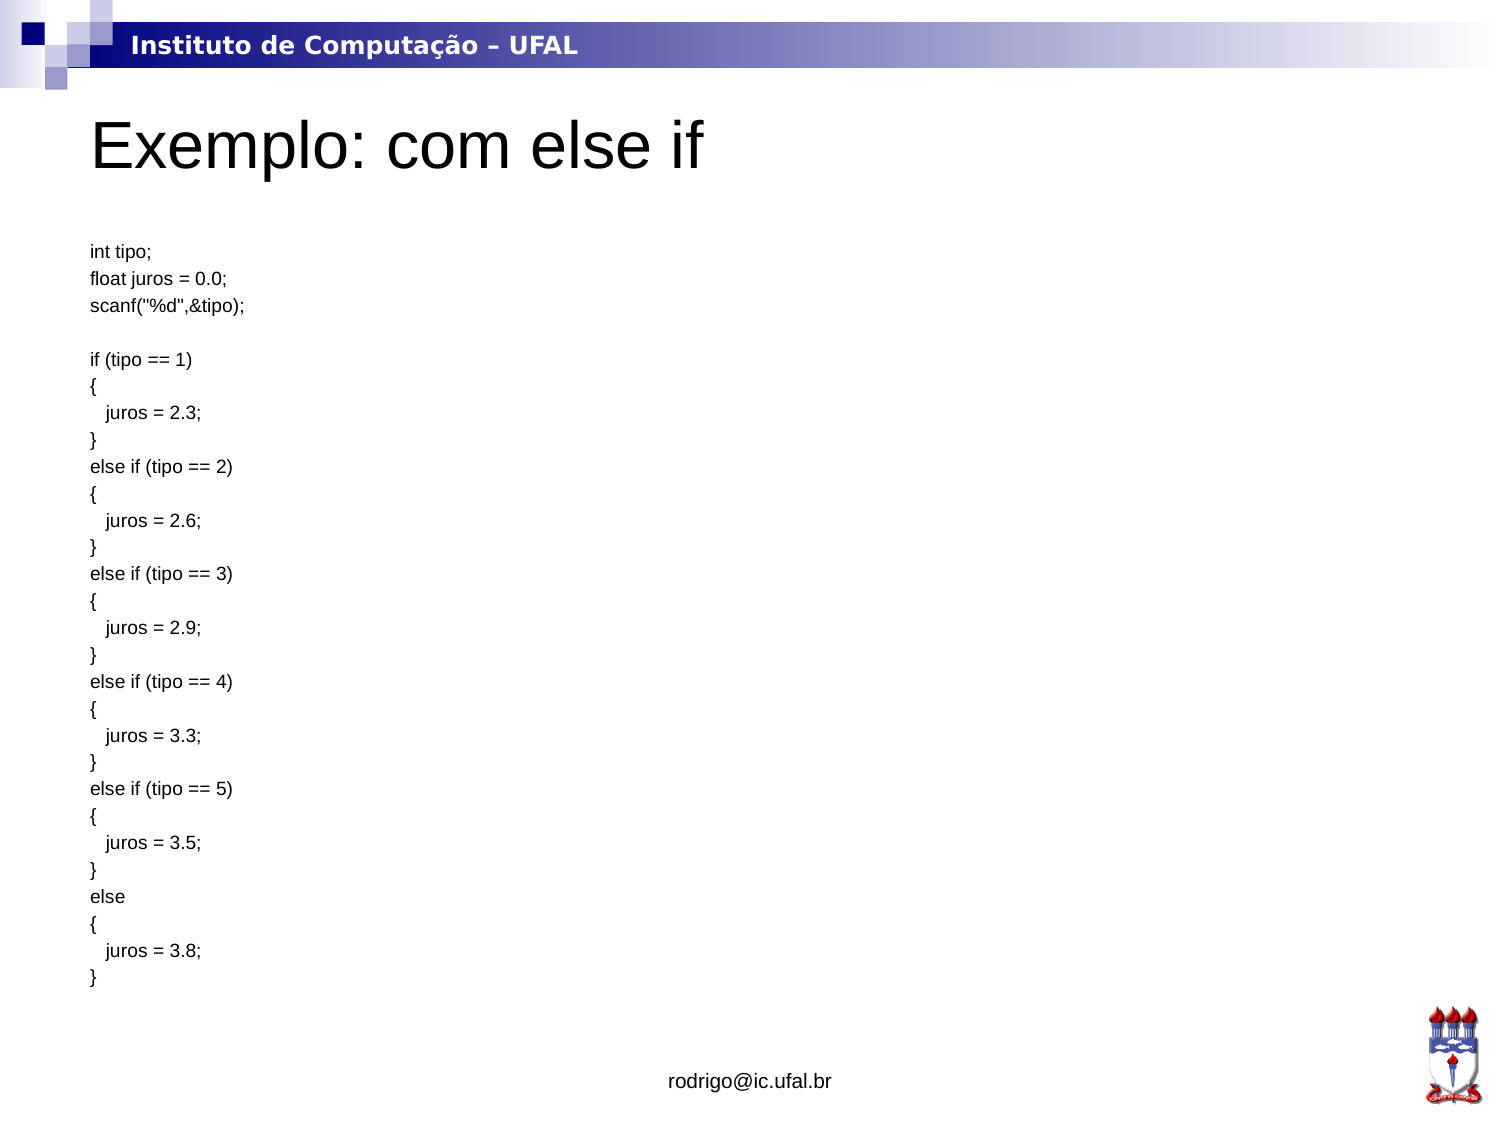

# Exemplo: com else if
int tipo;
float juros = 0.0;
scanf("%d",&tipo);

if (tipo == 1)
{
   juros = 2.3;
}
else if (tipo == 2)
{
   juros = 2.6;
}
else if (tipo == 3)
{
   juros = 2.9;
}
else if (tipo == 4)
{
   juros = 3.3;
}
else if (tipo == 5)
{
   juros = 3.5;
}
else
{
   juros = 3.8;
}
rodrigo@ic.ufal.br